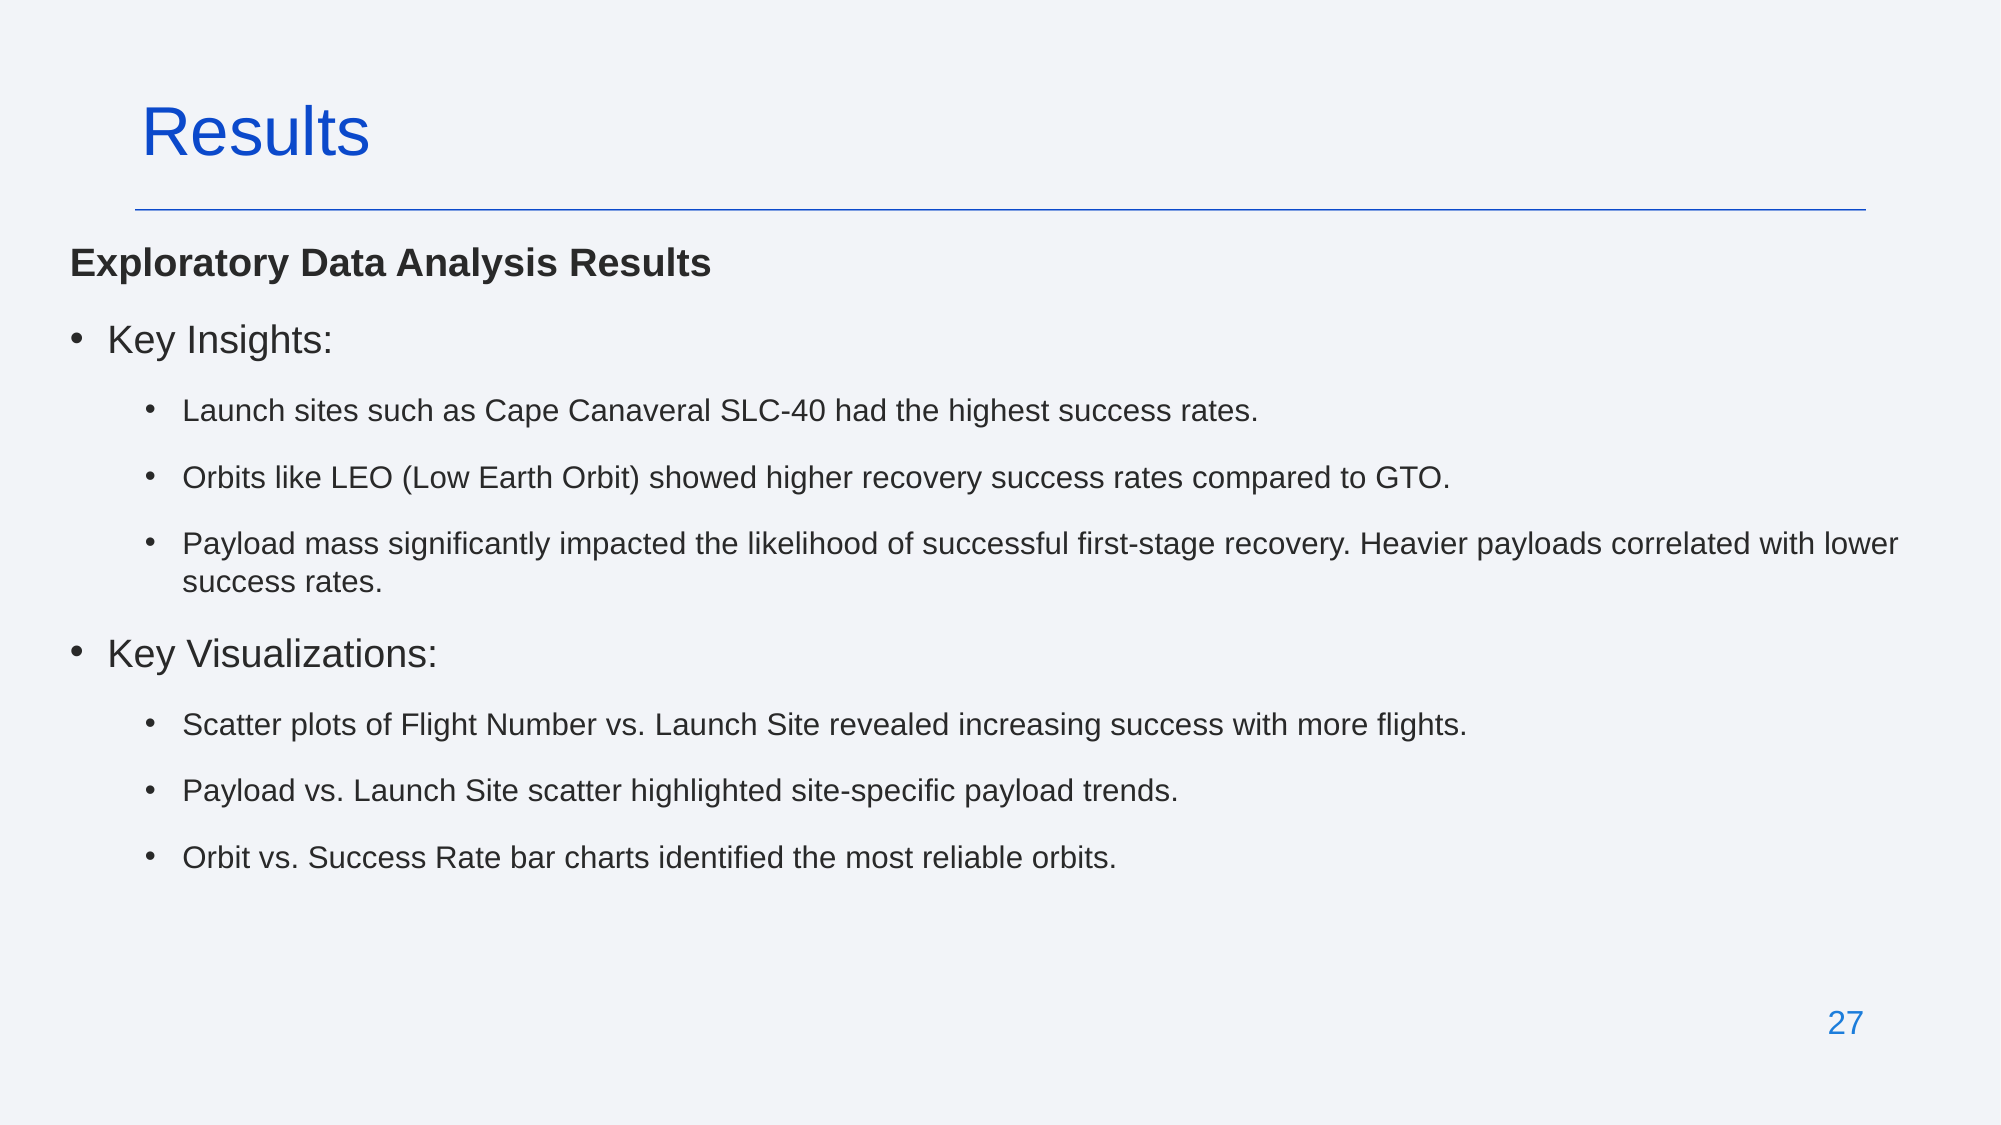

Results
Exploratory Data Analysis Results
Key Insights:
Launch sites such as Cape Canaveral SLC-40 had the highest success rates.
Orbits like LEO (Low Earth Orbit) showed higher recovery success rates compared to GTO.
Payload mass significantly impacted the likelihood of successful first-stage recovery. Heavier payloads correlated with lower success rates.
Key Visualizations:
Scatter plots of Flight Number vs. Launch Site revealed increasing success with more flights.
Payload vs. Launch Site scatter highlighted site-specific payload trends.
Orbit vs. Success Rate bar charts identified the most reliable orbits.
27